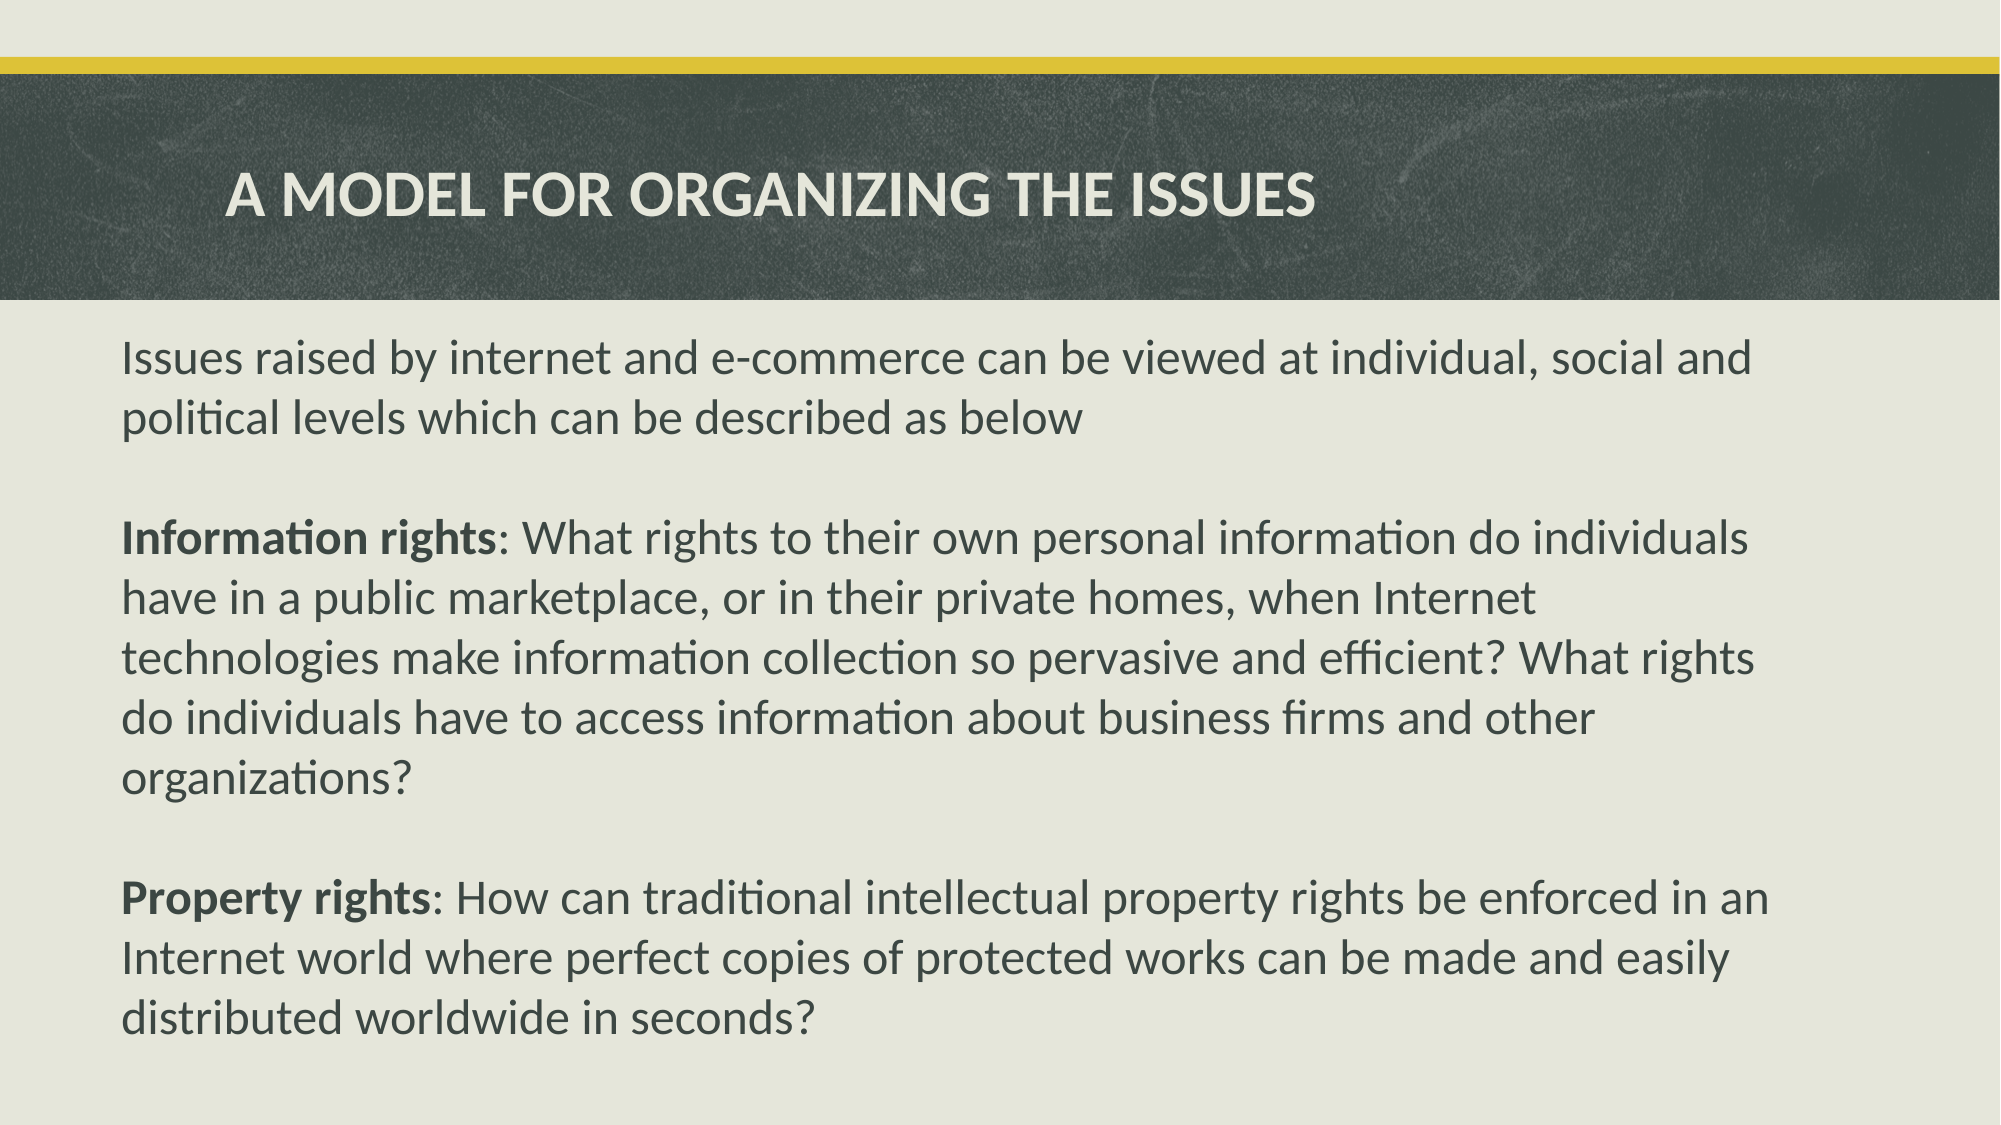

# A MODEL FOR ORGANIZING THE ISSUES
Issues raised by internet and e-commerce can be viewed at individual, social and political levels which can be described as below

Information rights: What rights to their own personal information do individuals have in a public marketplace, or in their private homes, when Internet technologies make information collection so pervasive and efficient? What rights do individuals have to access information about business firms and other organizations?

Property rights: How can traditional intellectual property rights be enforced in an Internet world where perfect copies of protected works can be made and easily distributed worldwide in seconds?